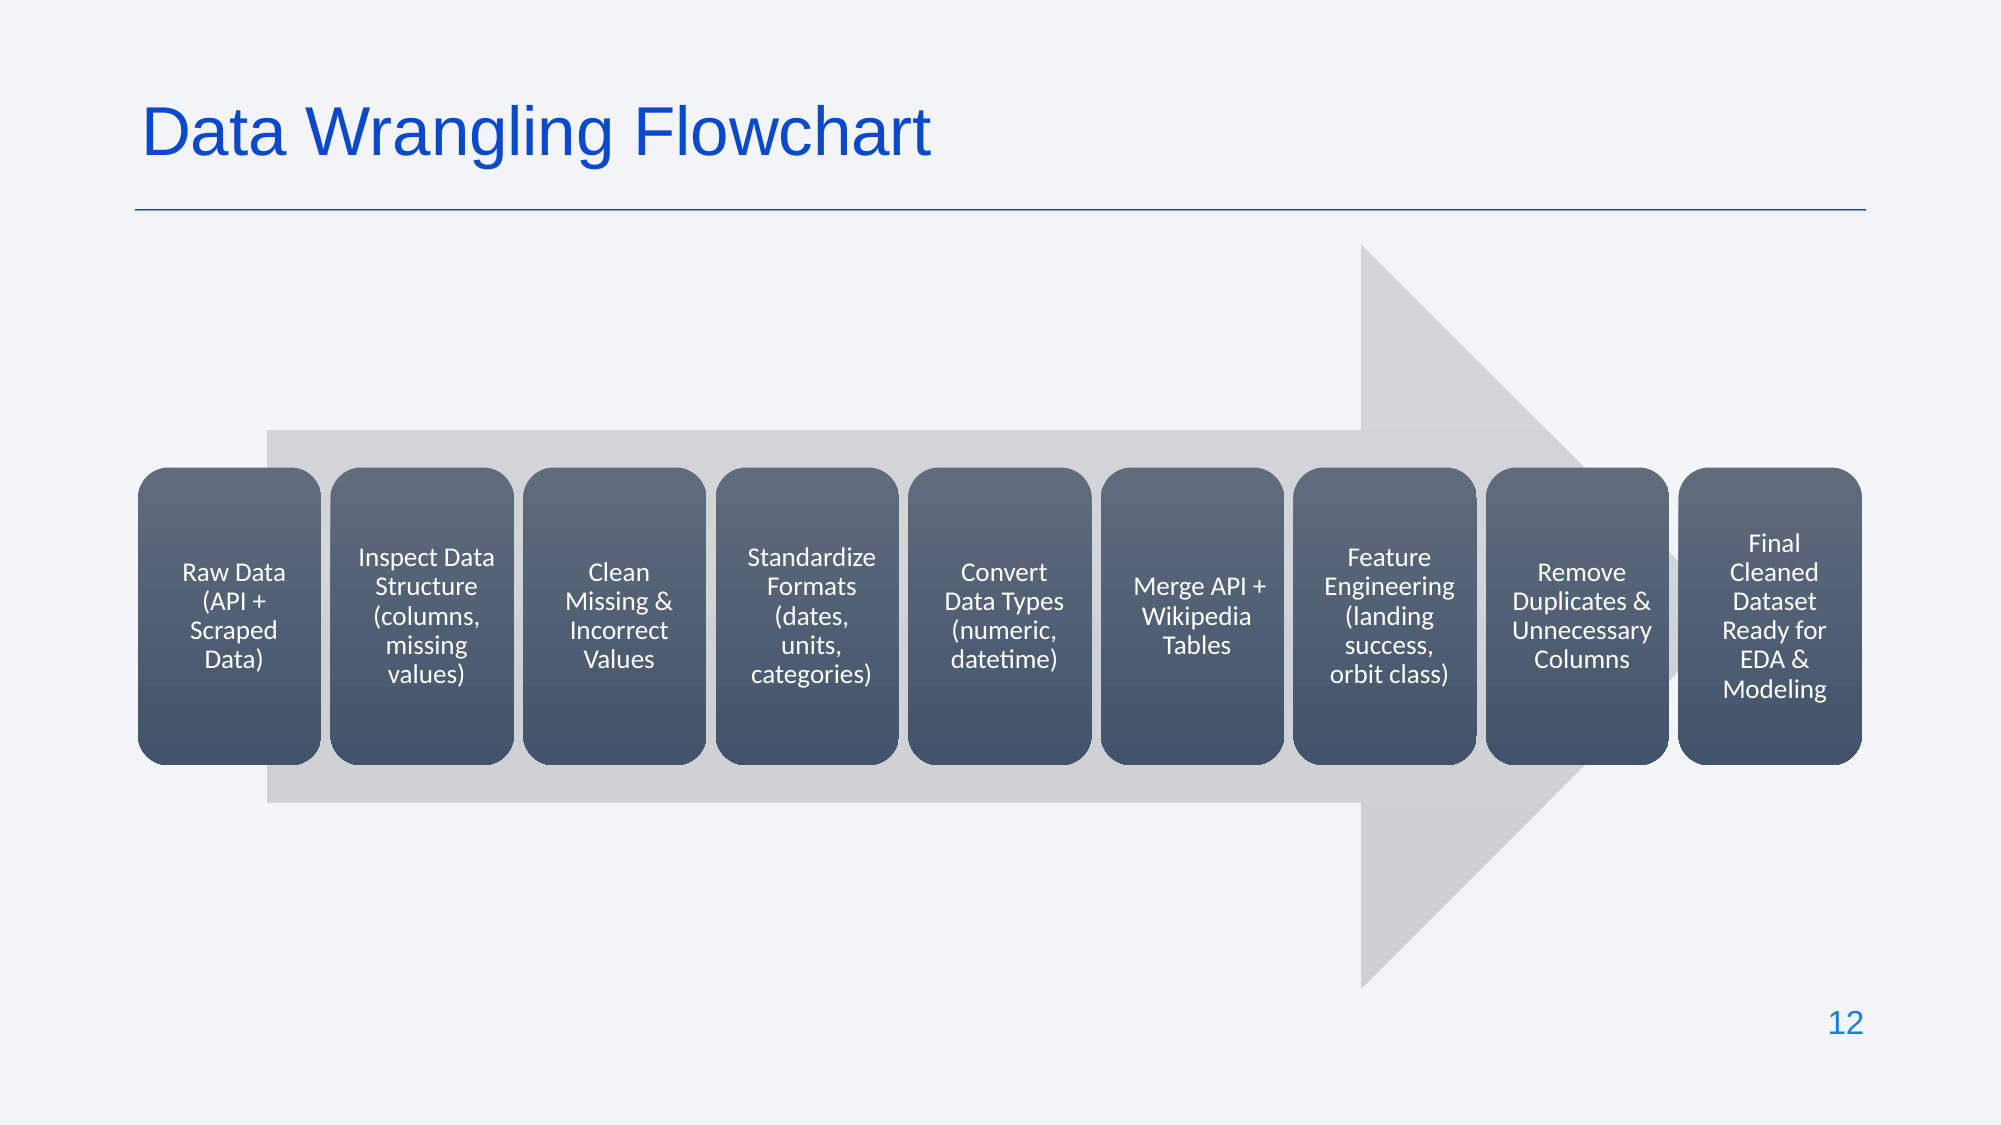

Data Wrangling Flowchart
Raw Data (API + Scraped Data)
Inspect Data Structure (columns, missing values)
Clean Missing & Incorrect Values
Standardize Formats (dates, units, categories)
Convert Data Types (numeric, datetime)
 Merge API + Wikipedia Tables
Feature Engineering (landing success, orbit class)
Remove Duplicates & Unnecessary Columns
Final Cleaned Dataset Ready for EDA & Modeling
12